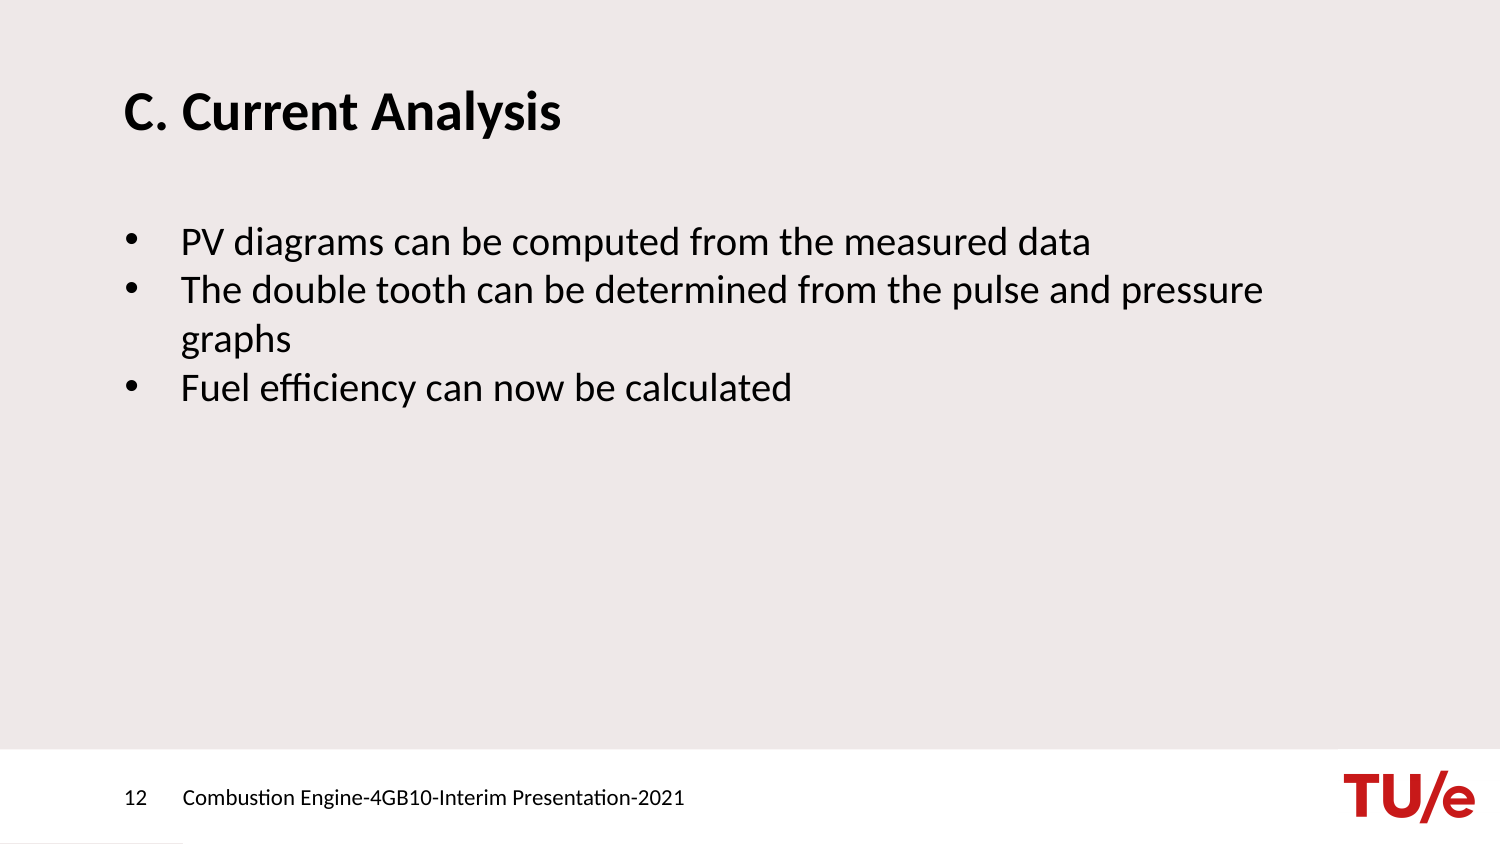

# C. Current Analysis
PV diagrams can be computed from the measured data
The double tooth can be determined from the pulse and pressure graphs
Fuel efficiency can now be calculated
12
Combustion Engine-4GB10-Interim Presentation-2021